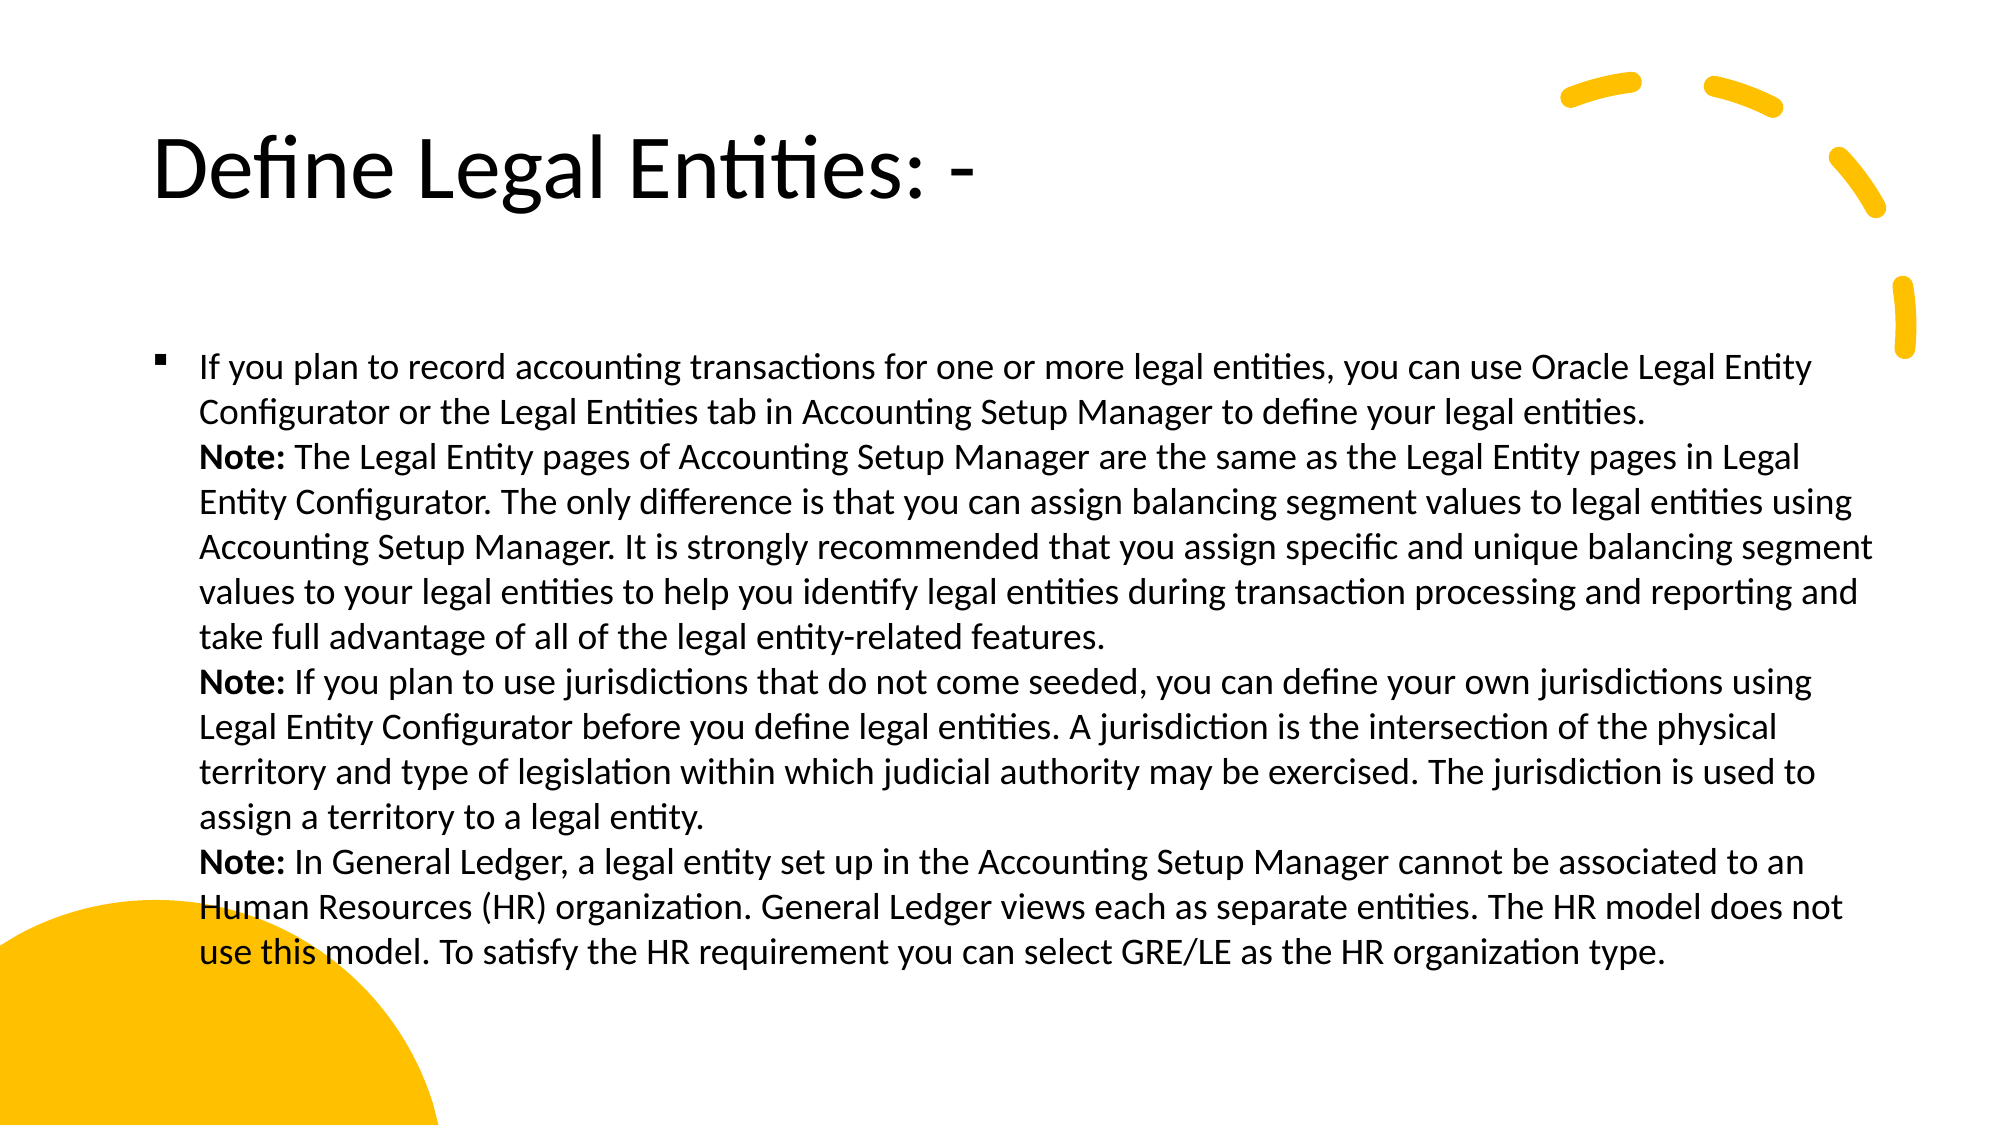

# Define Legal Entities: -

If you plan to record accounting transactions for one or more legal entities, you can use Oracle Legal Entity Configurator or the Legal Entities tab in Accounting Setup Manager to define your legal entities.
Note: The Legal Entity pages of Accounting Setup Manager are the same as the Legal Entity pages in Legal Entity Configurator. The only difference is that you can assign balancing segment values to legal entities using Accounting Setup Manager. It is strongly recommended that you assign specific and unique balancing segment values to your legal entities to help you identify legal entities during transaction processing and reporting and take full advantage of all of the legal entity-related features.
Note: If you plan to use jurisdictions that do not come seeded, you can define your own jurisdictions using Legal Entity Configurator before you define legal entities. A jurisdiction is the intersection of the physical territory and type of legislation within which judicial authority may be exercised. The jurisdiction is used to assign a territory to a legal entity.
Note: In General Ledger, a legal entity set up in the Accounting Setup Manager cannot be associated to an Human Resources (HR) organization. General Ledger views each as separate entities. The HR model does not use this model. To satisfy the HR requirement you can select GRE/LE as the HR organization type.